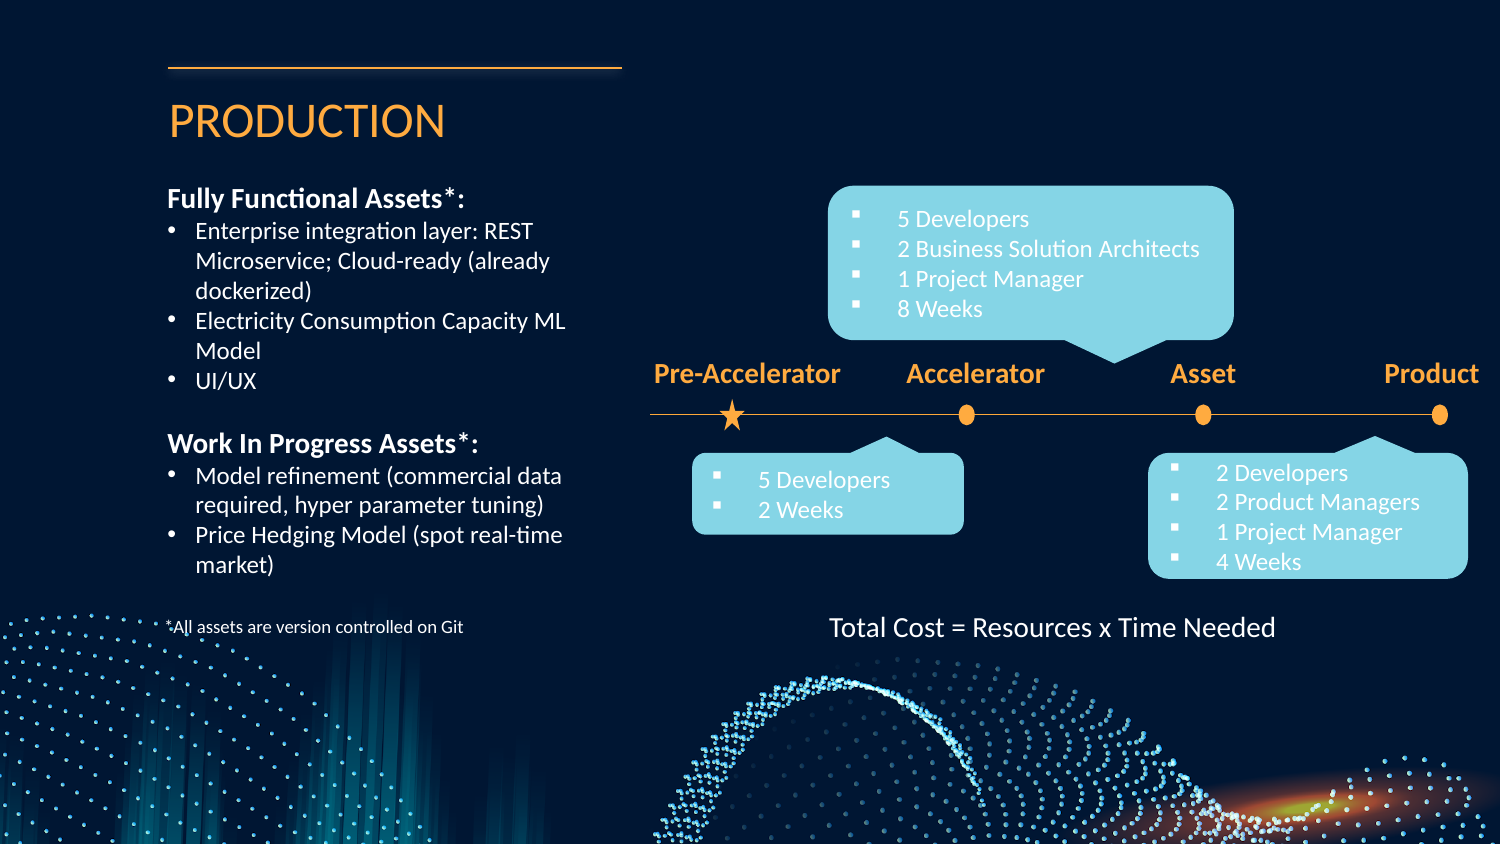

# PRODUCTION
Fully Functional Assets*:
Enterprise integration layer: REST Microservice; Cloud-ready (already dockerized)
Electricity Consumption Capacity ML Model
UI/UX

Work In Progress Assets*:
Model refinement (commercial data required, hyper parameter tuning)
Price Hedging Model (spot real-time market)

5 Developers
2 Business Solution Architects
1 Project Manager
8 Weeks
Accelerator
Asset
Product

Pre-Accelerator

2 Developers
2 Product Managers
1 Project Manager
4 Weeks
5 Developers
2 Weeks
Total Cost = Resources x Time Needed
*All assets are version controlled on Git